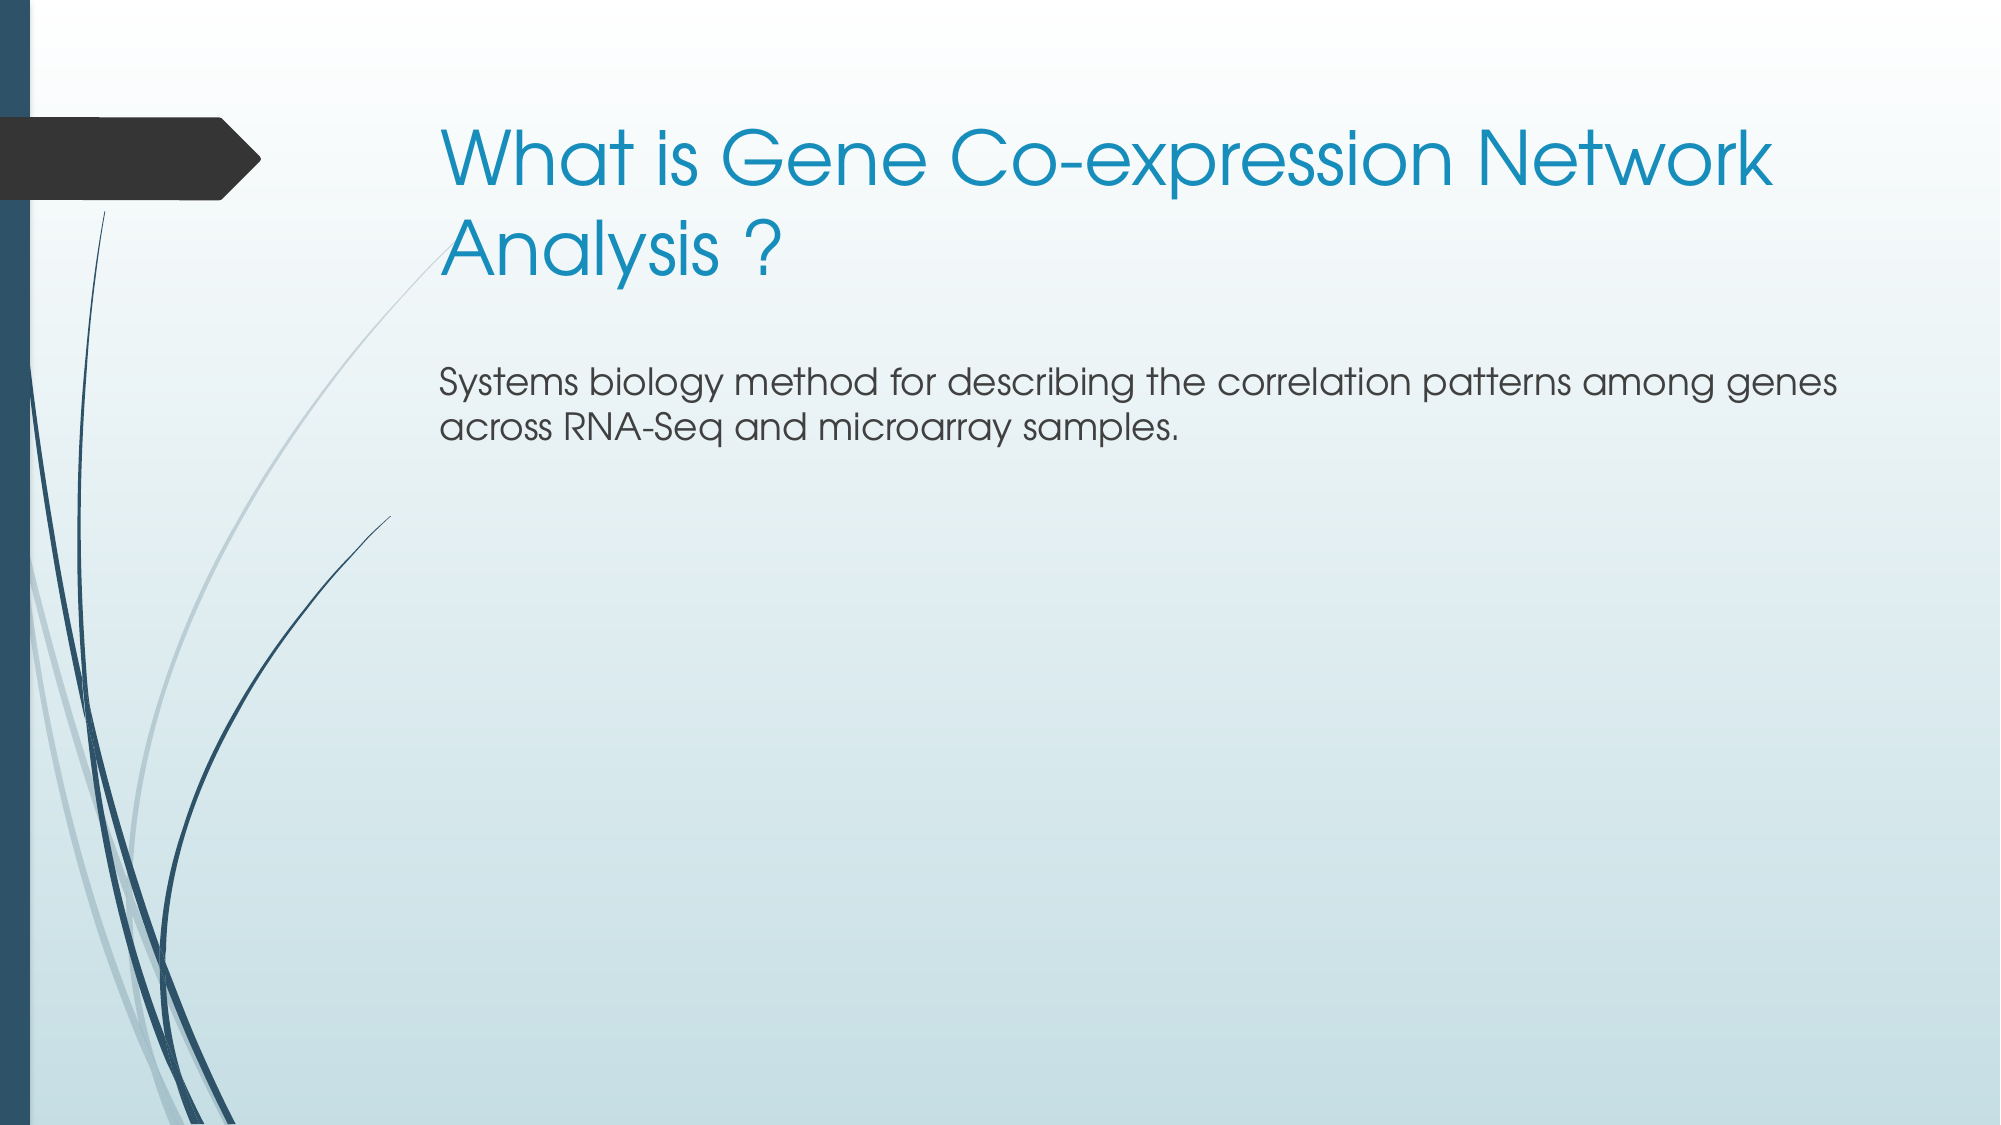

# What is Gene Co-expression Network Analysis ?
Systems biology method for describing the correlation patterns among genes across RNA-Seq and microarray samples.